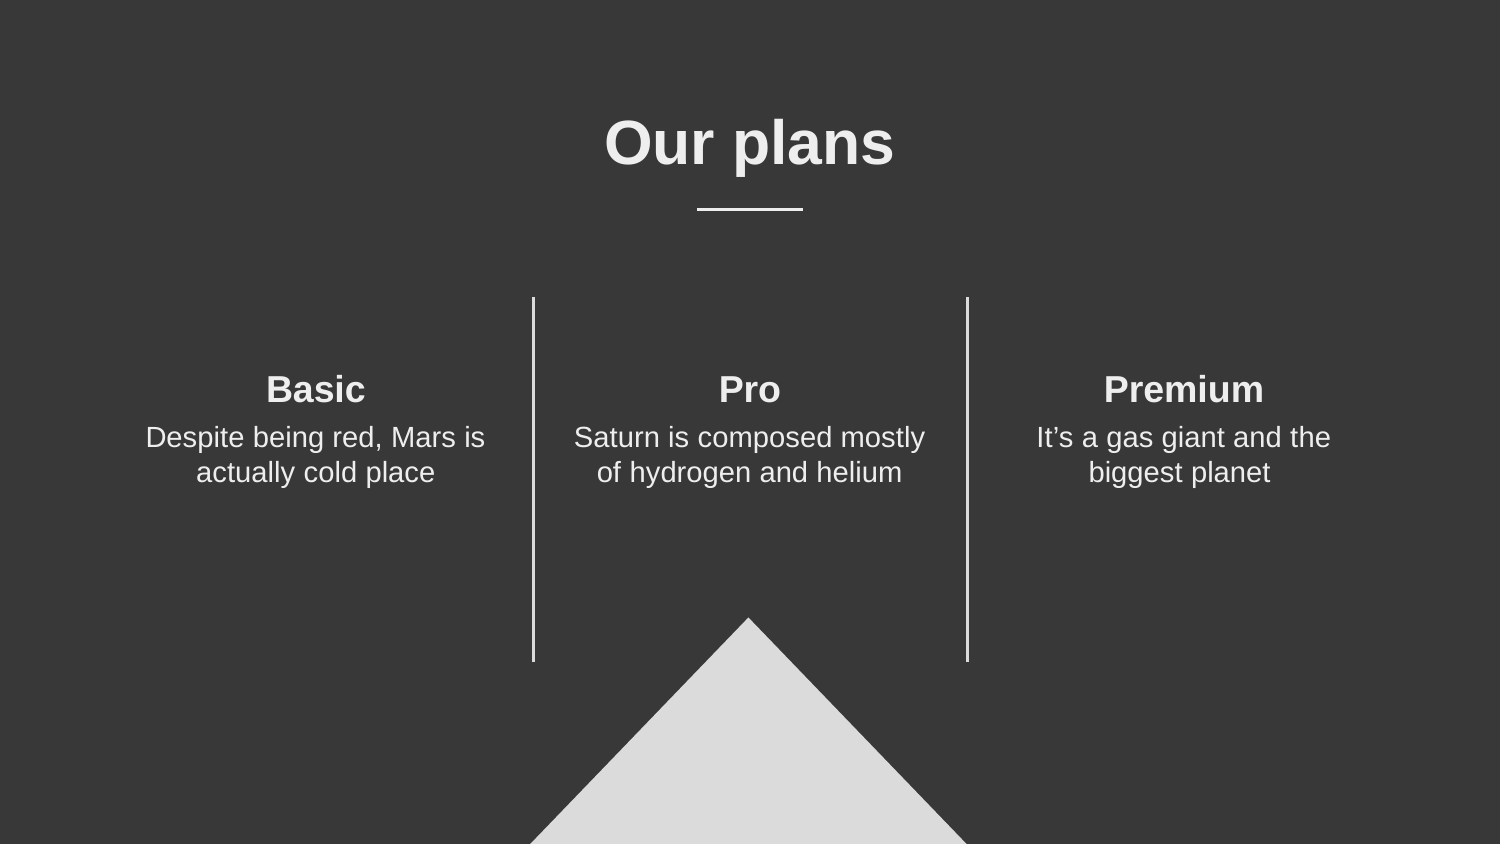

Our plans
# Basic
Pro
Premium
Despite being red, Mars is actually cold place
Saturn is composed mostly of hydrogen and helium
It’s a gas giant and the biggest planet